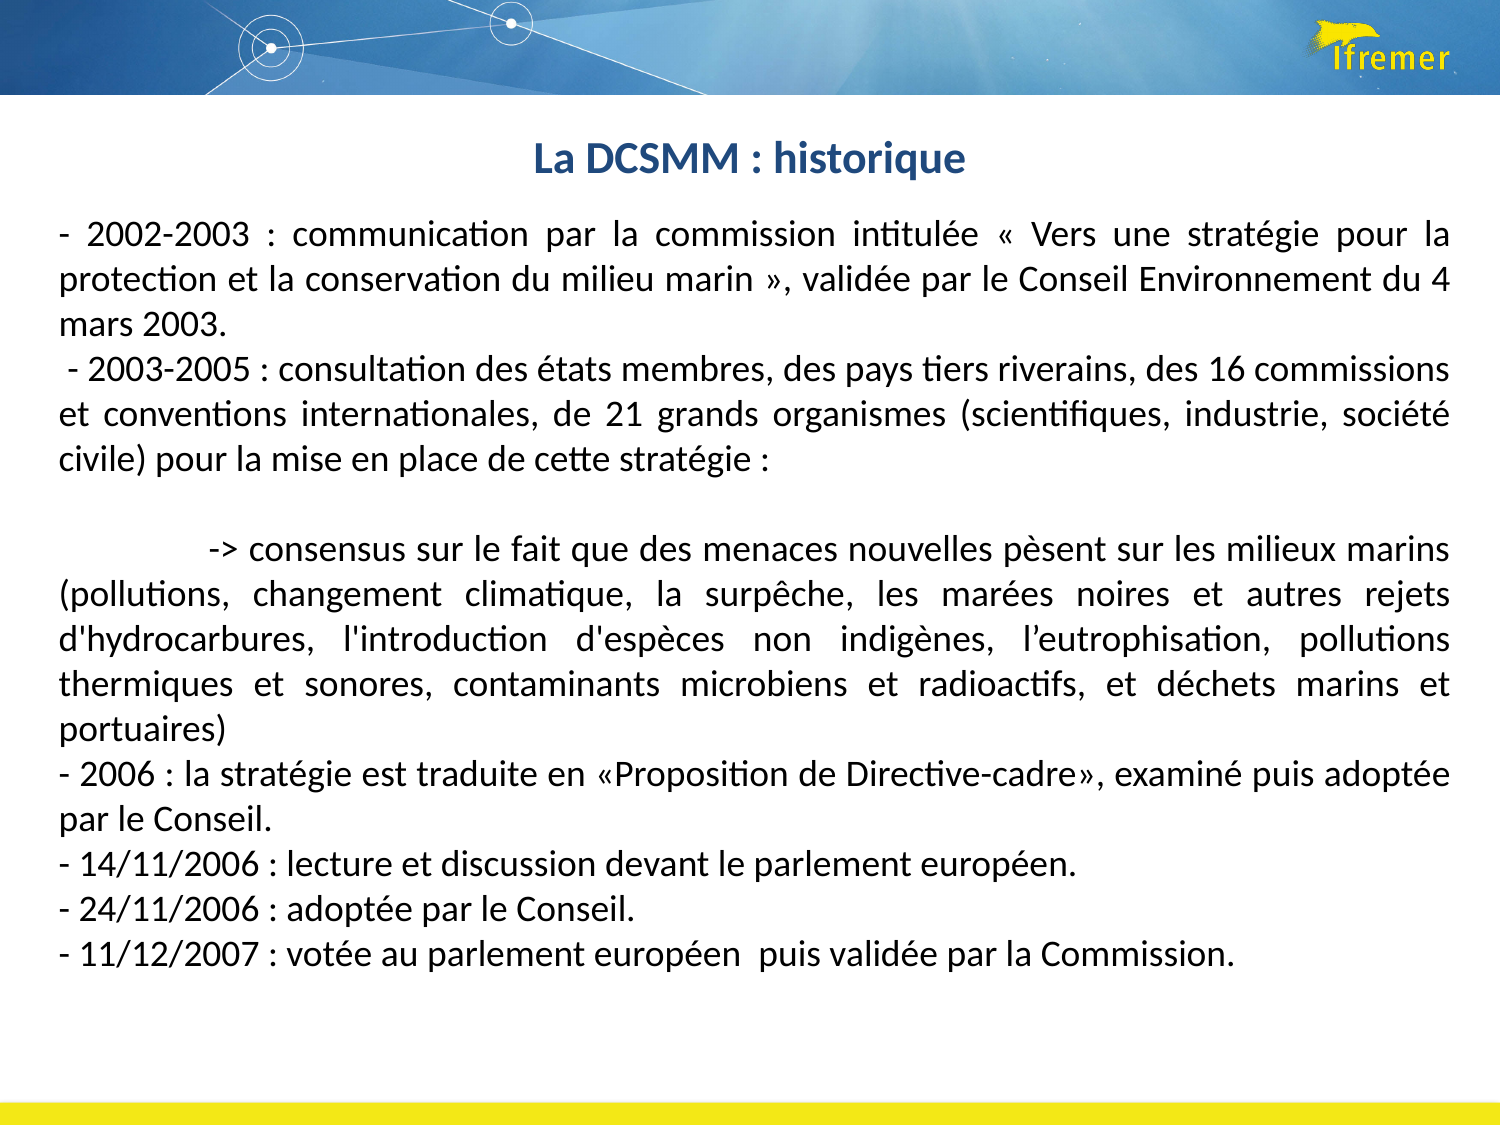

La DCSMM : historique
- 2002-2003 : communication par la commission intitulée « Vers une stratégie pour la protection et la conservation du milieu marin », validée par le Conseil Environnement du 4 mars 2003.
 - 2003-2005 : consultation des états membres, des pays tiers riverains, des 16 commissions et conventions internationales, de 21 grands organismes (scientifiques, industrie, société civile) pour la mise en place de cette stratégie :

	-> consensus sur le fait que des menaces nouvelles pèsent sur les milieux marins (pollutions, changement climatique, la surpêche, les marées noires et autres rejets d'hydrocarbures, l'introduction d'espèces non indigènes, l’eutrophisation, pollutions thermiques et sonores, contaminants microbiens et radioactifs, et déchets marins et portuaires)
- 2006 : la stratégie est traduite en «Proposition de Directive-cadre», examiné puis adoptée par le Conseil.
- 14/11/2006 : lecture et discussion devant le parlement européen.
- 24/11/2006 : adoptée par le Conseil.
- 11/12/2007 : votée au parlement européen  puis validée par la Commission.